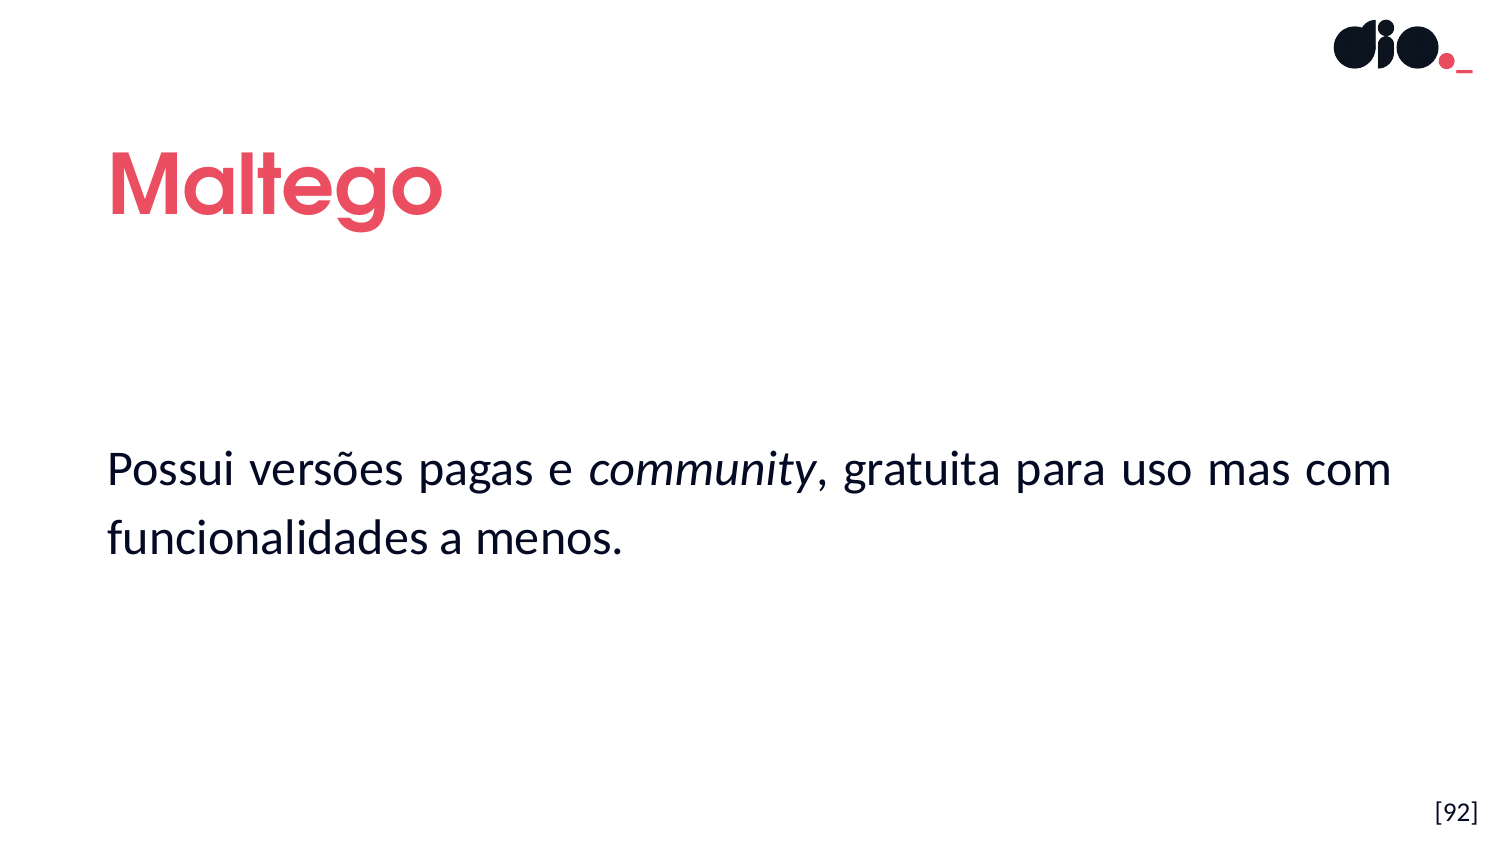

Maltego
Possui versões pagas e community, gratuita para uso mas com funcionalidades a menos.
[92]